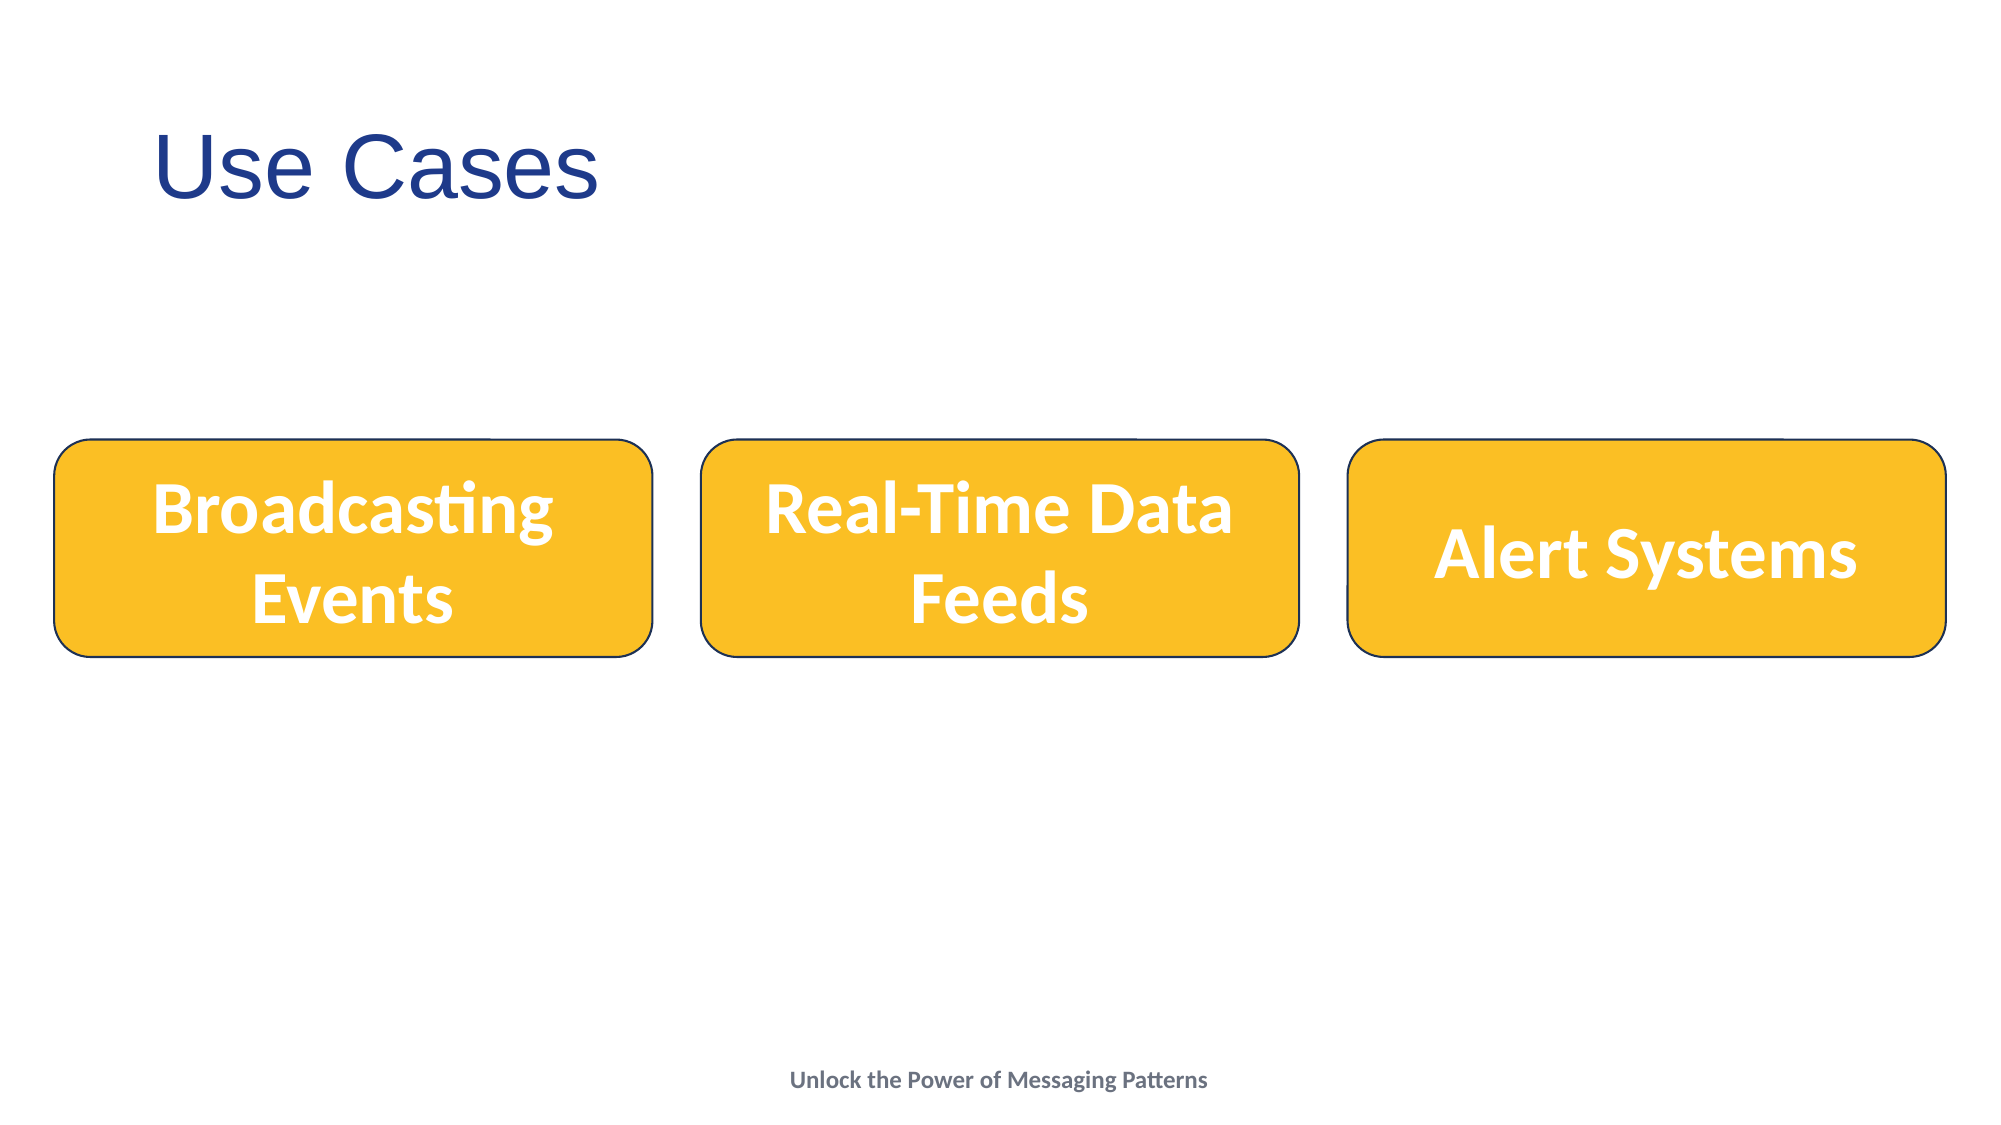

# Use Cases
Alert Systems
Broadcasting Events
Real-Time Data Feeds